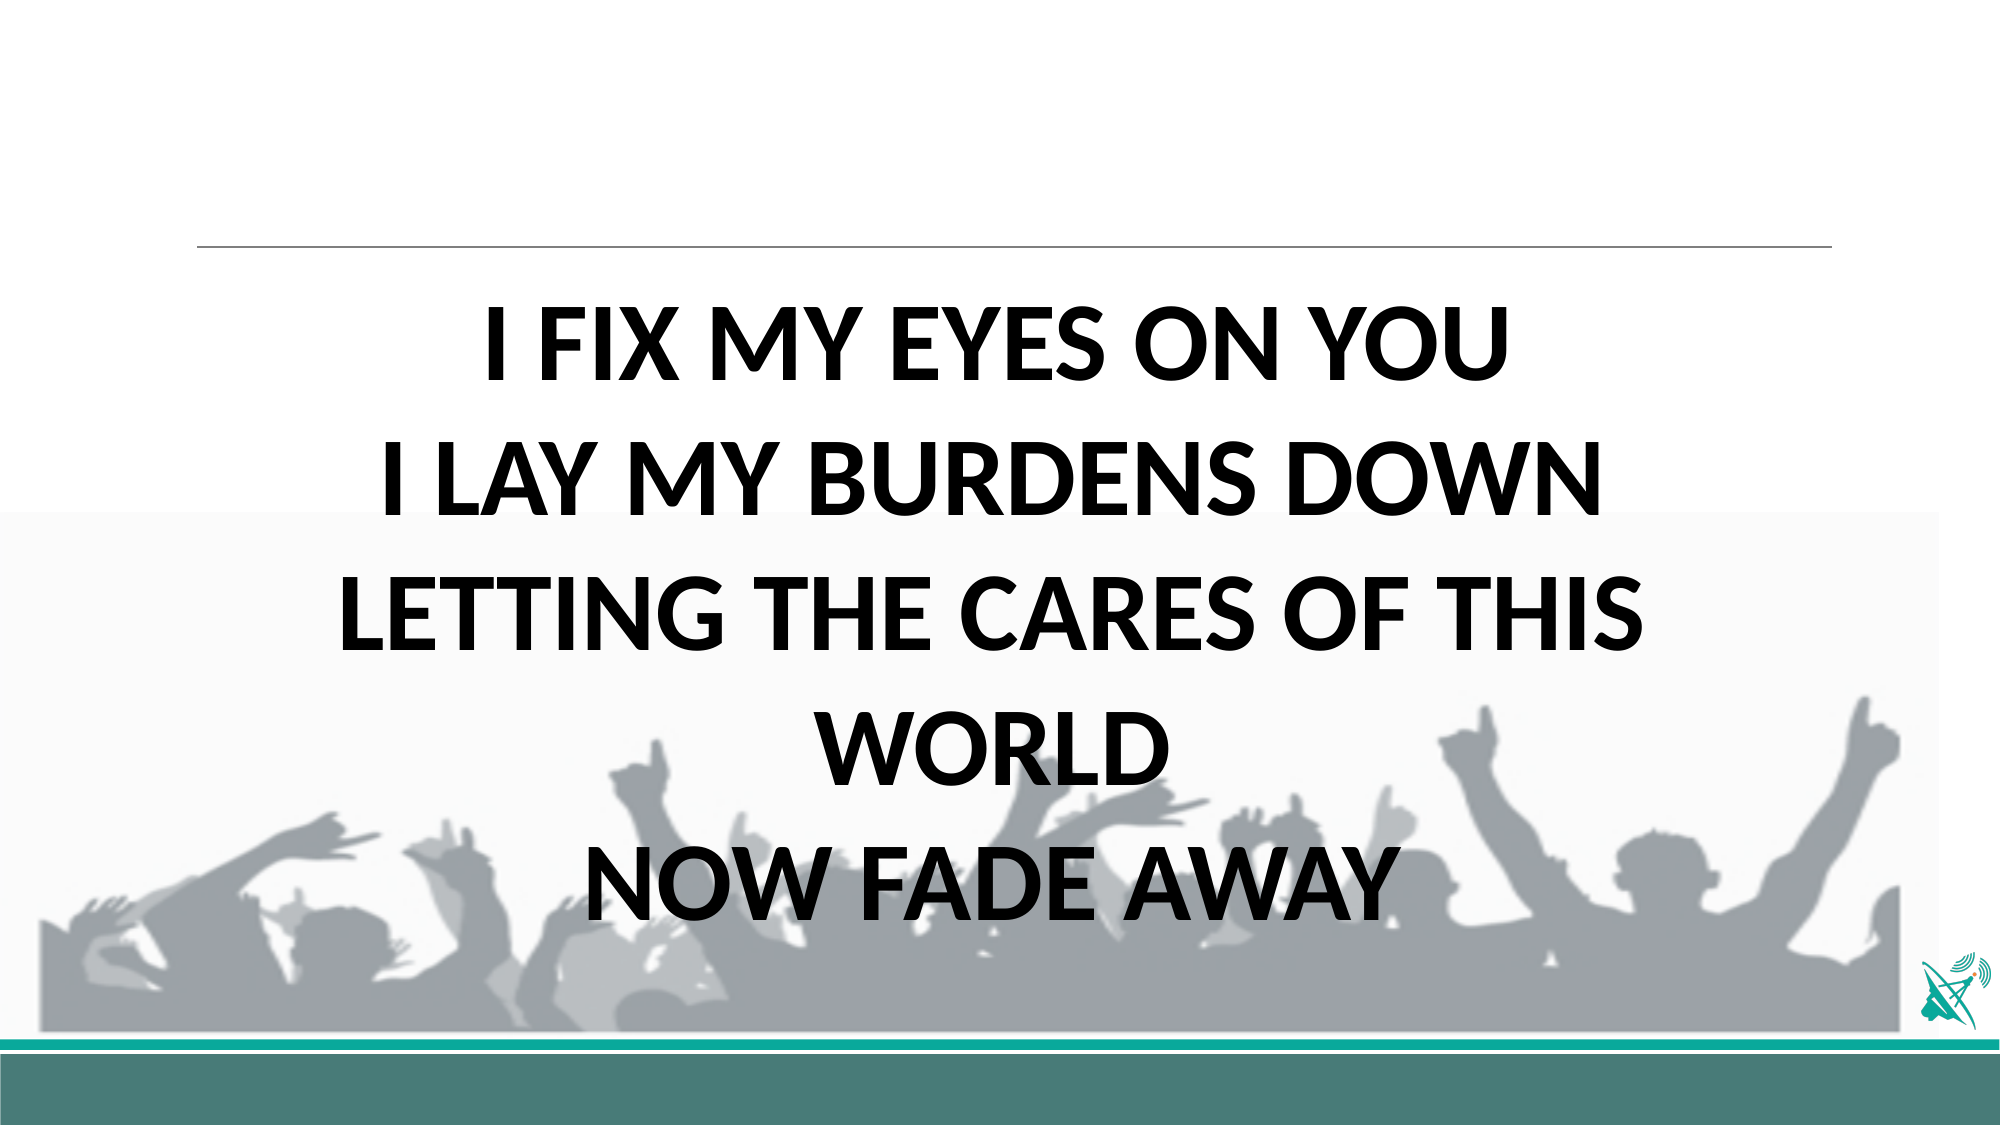

I FIX MY EYES ON YOU
I LAY MY BURDENS DOWN
LETTING THE CARES OF THIS WORLD
NOW FADE AWAY